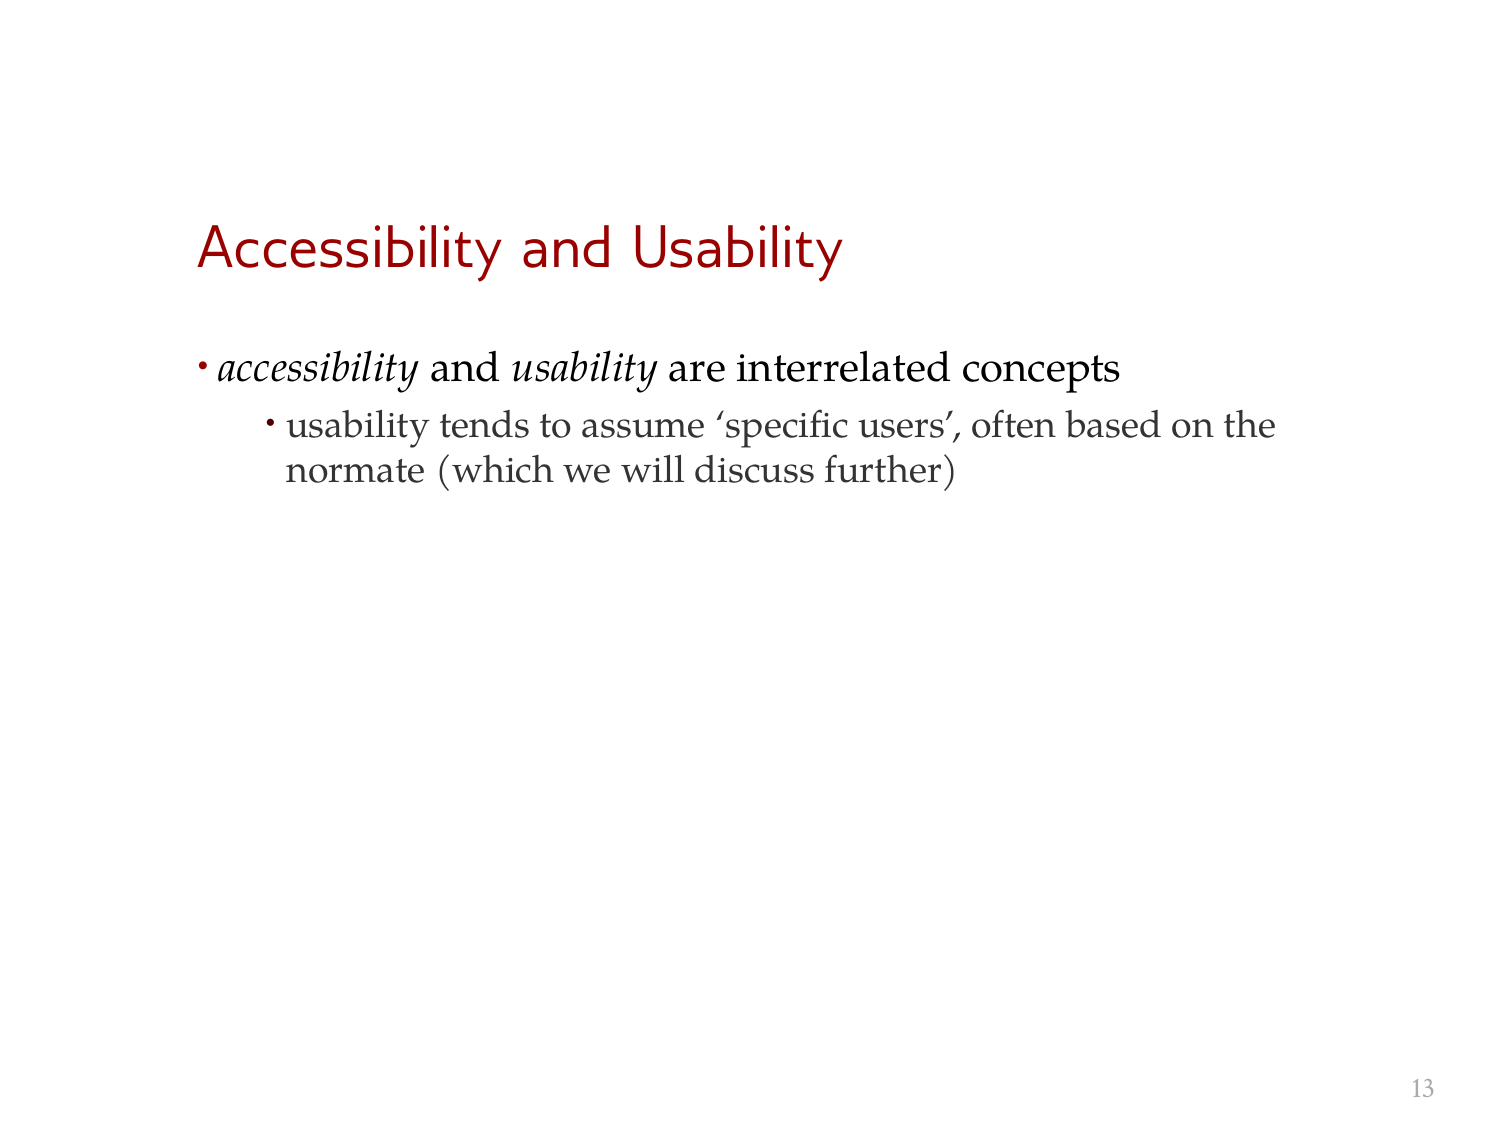

# Accessibility and Usability
accessibility and usability are interrelated concepts
usability tends to assume ‘specific users’, often based on the normate (which we will discuss further)
13